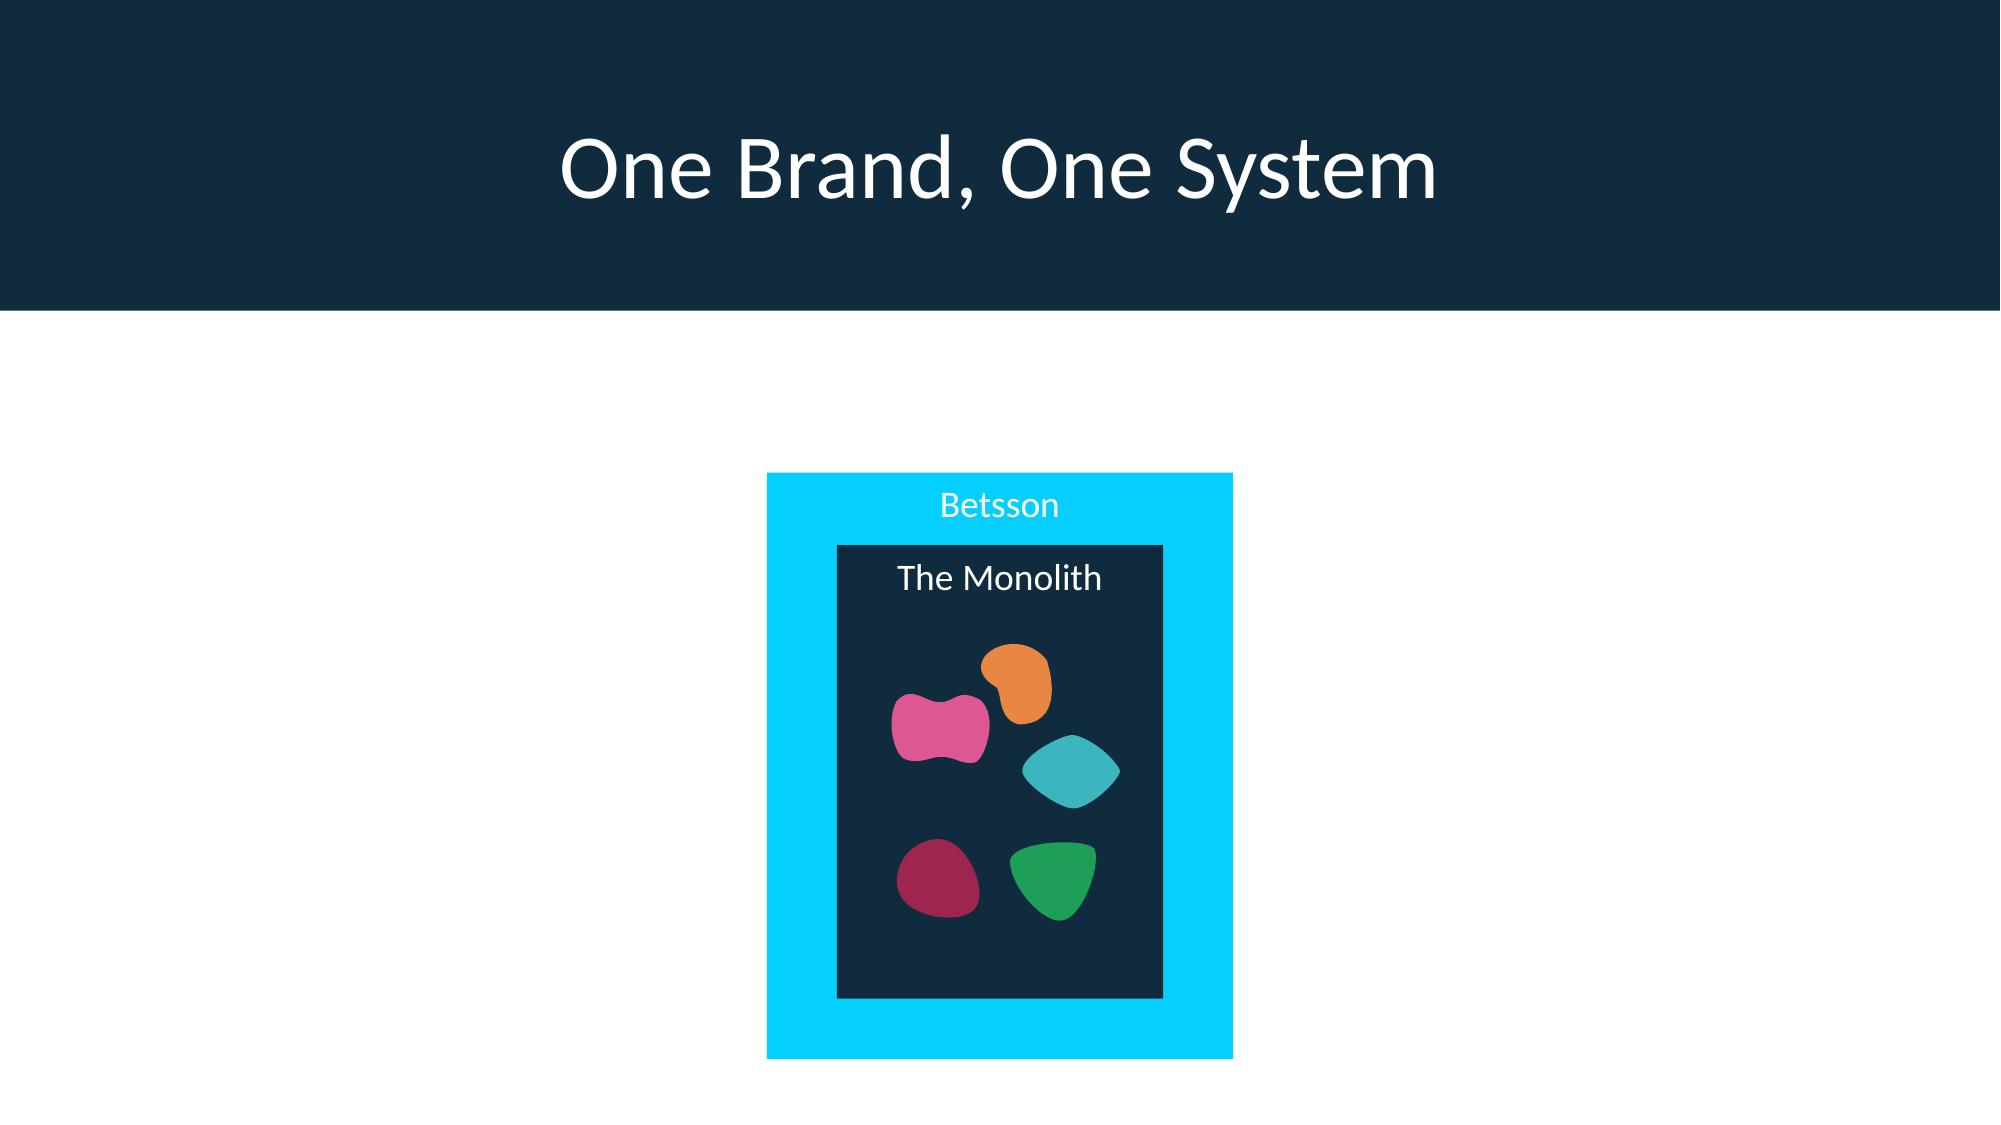

# One Brand, One System
Betsson
The Monolith